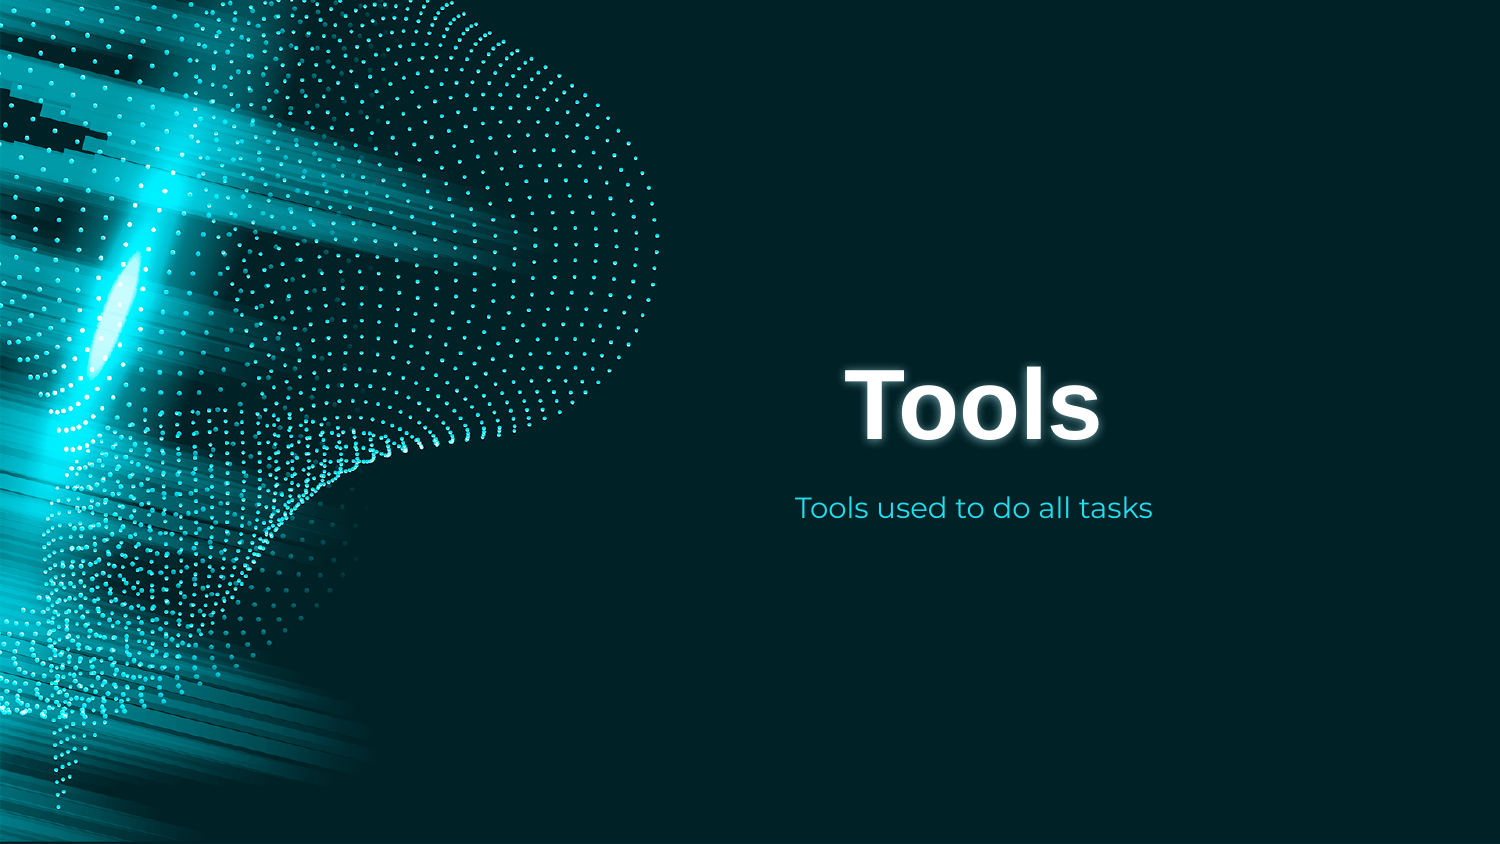

# Tools
Tools used to do all tasks